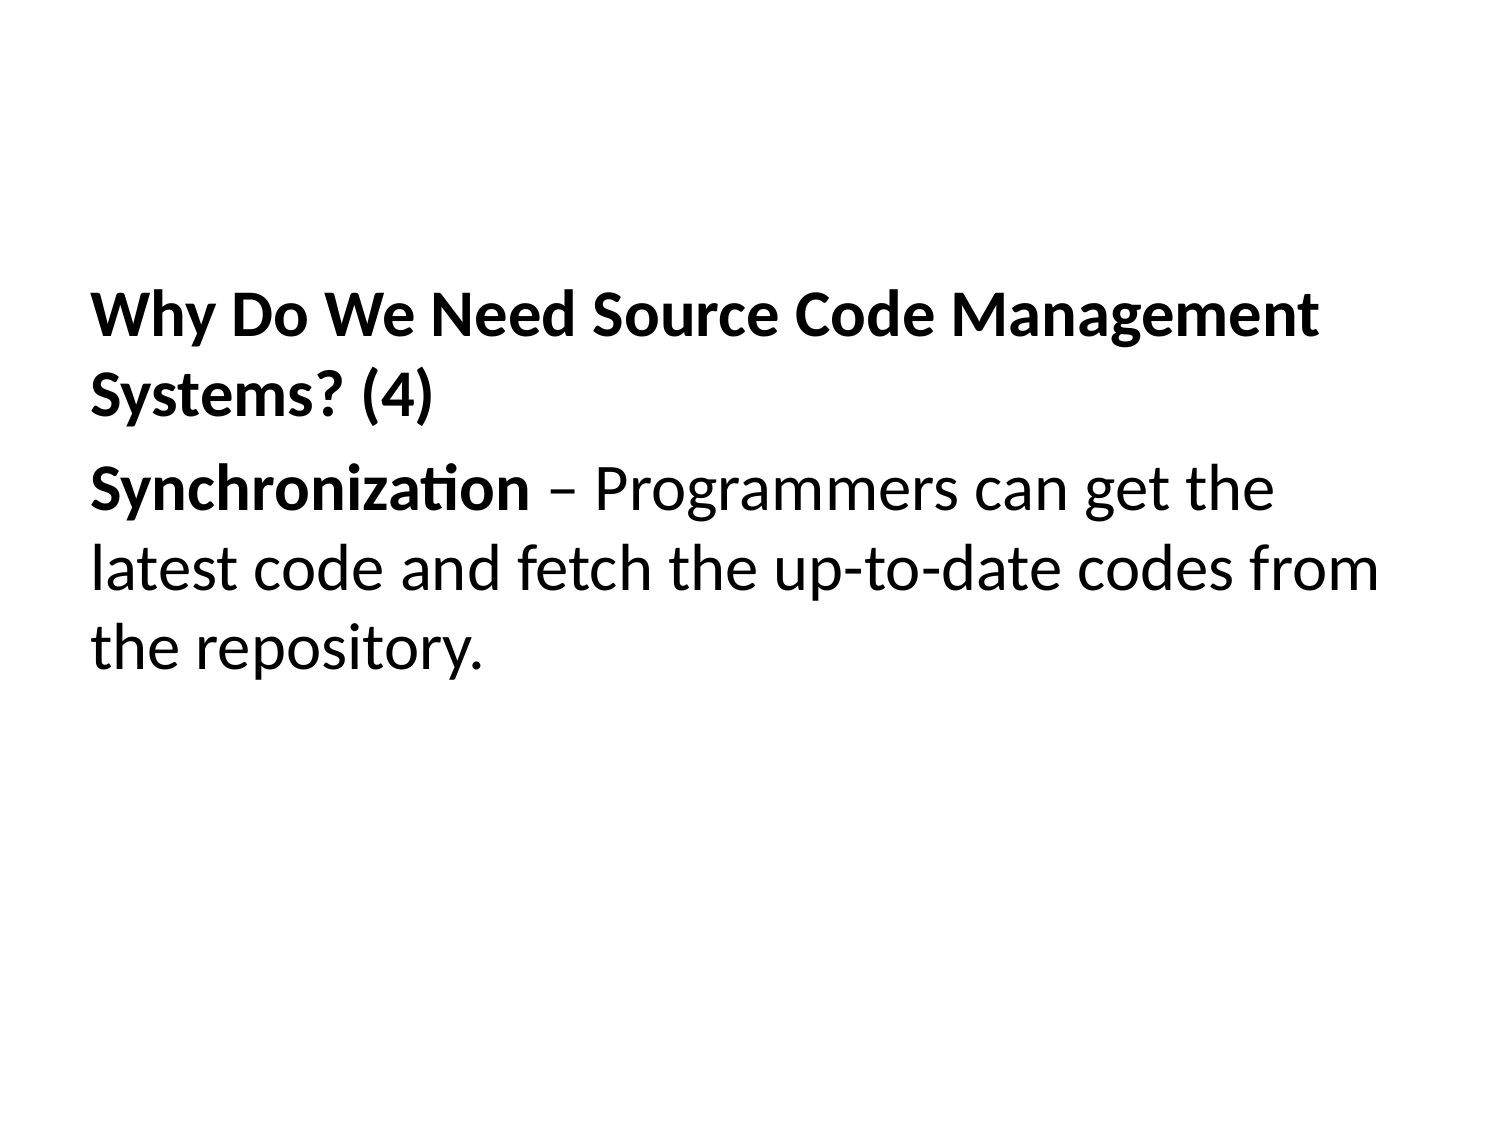

Why Do We Need Source Code Management Systems? (4)
Synchronization – Programmers can get the latest code and fetch the up-to-date codes from the repository.